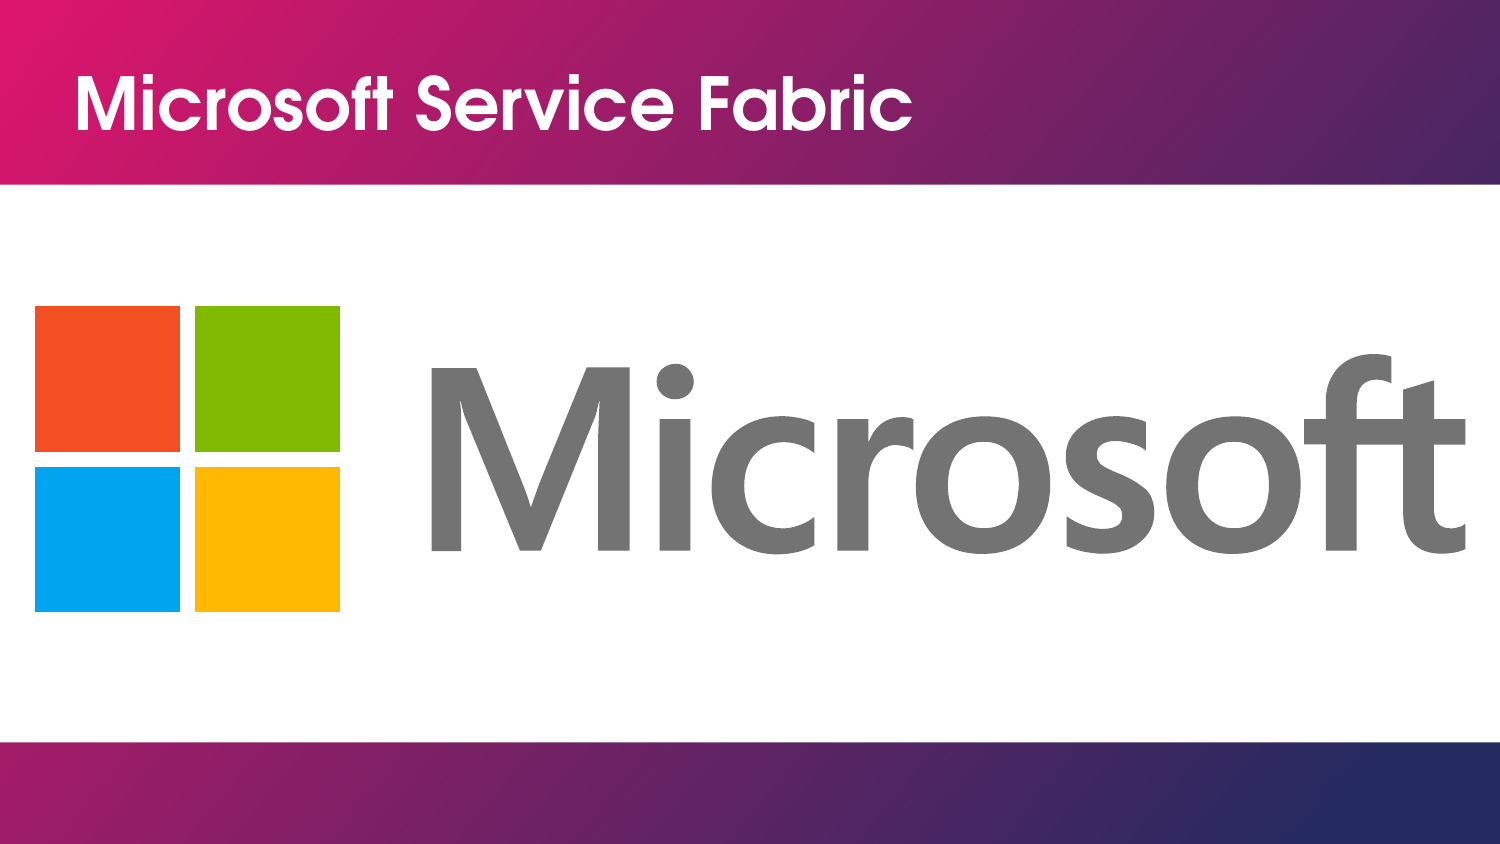

# Microsoft Service Fabric

Microsoft Service Fabric